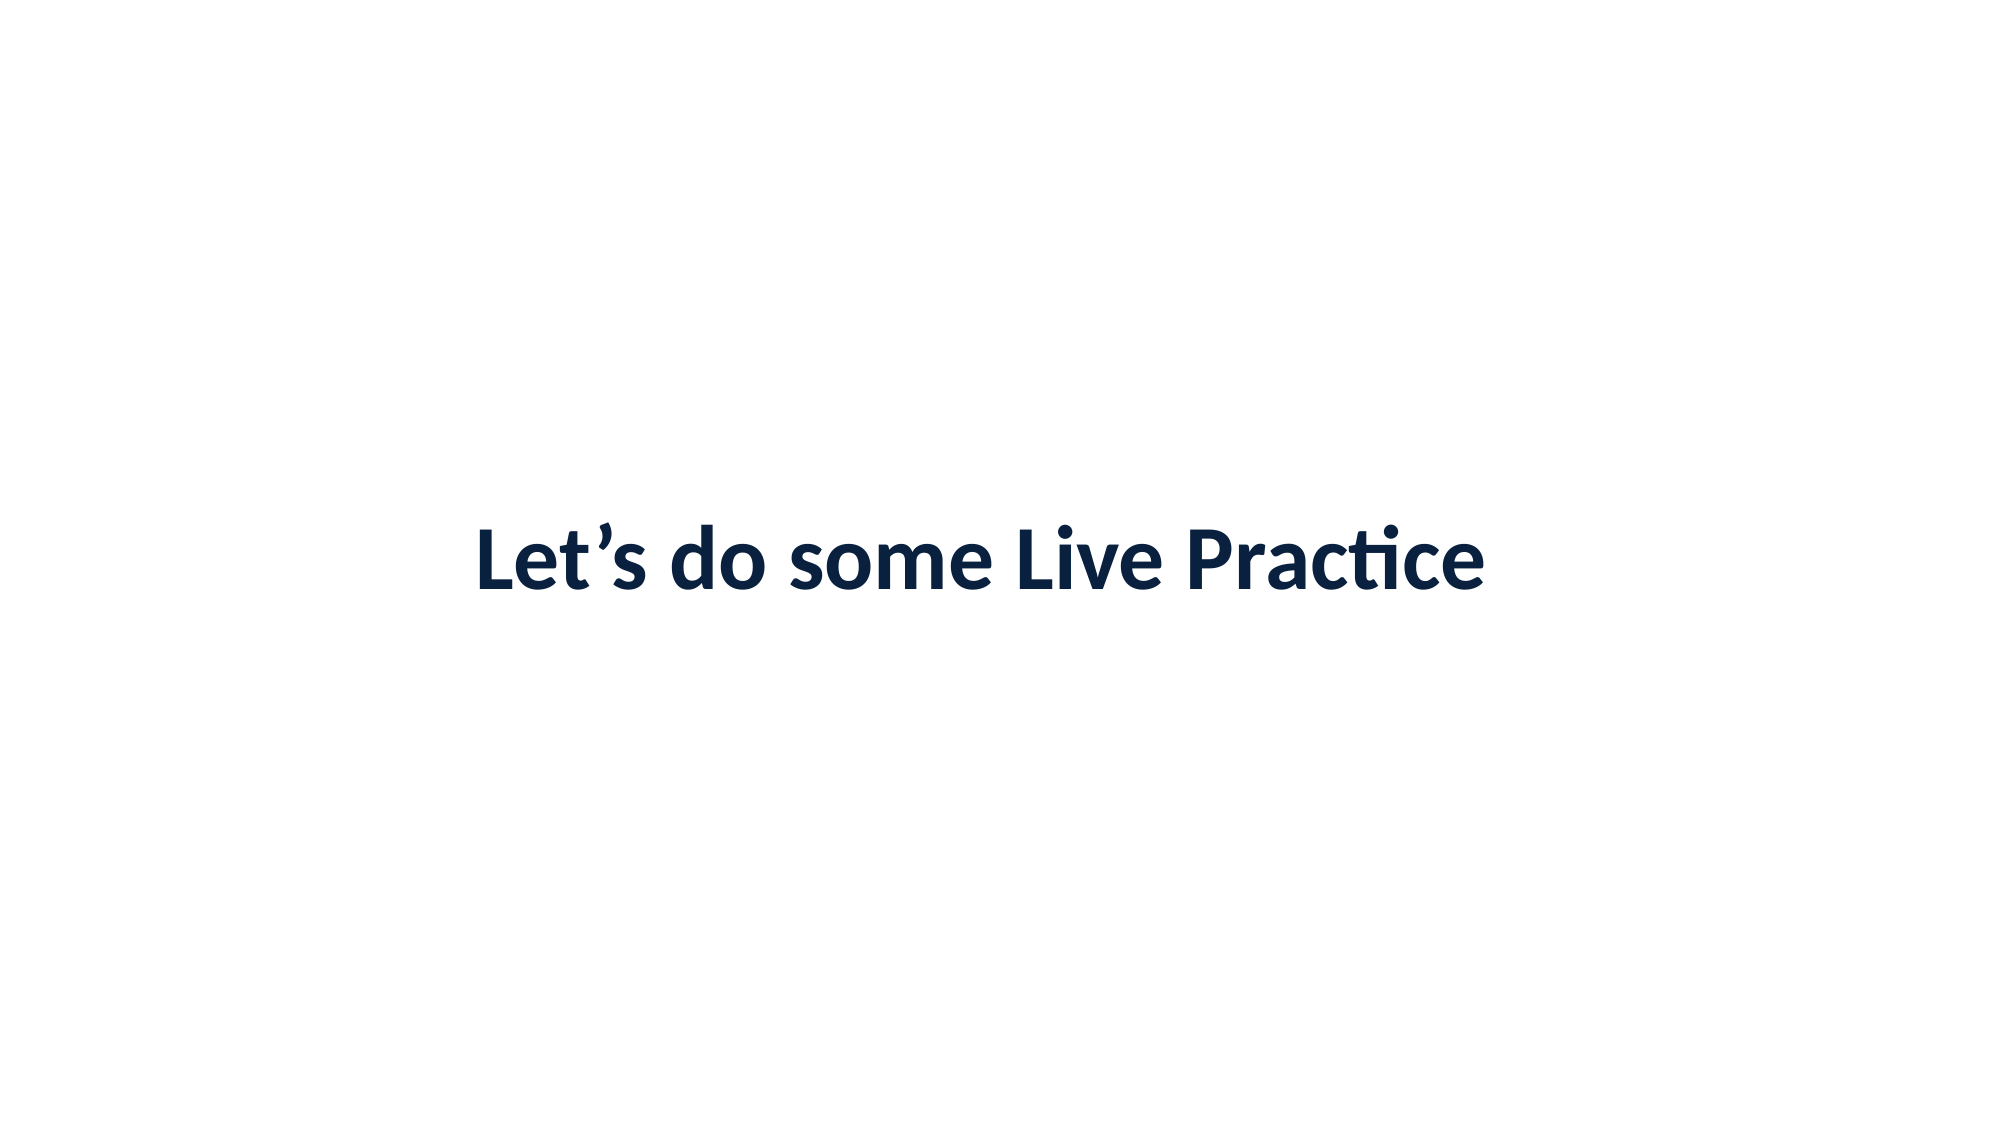

HTML Topics
Let’s do some Live Practice